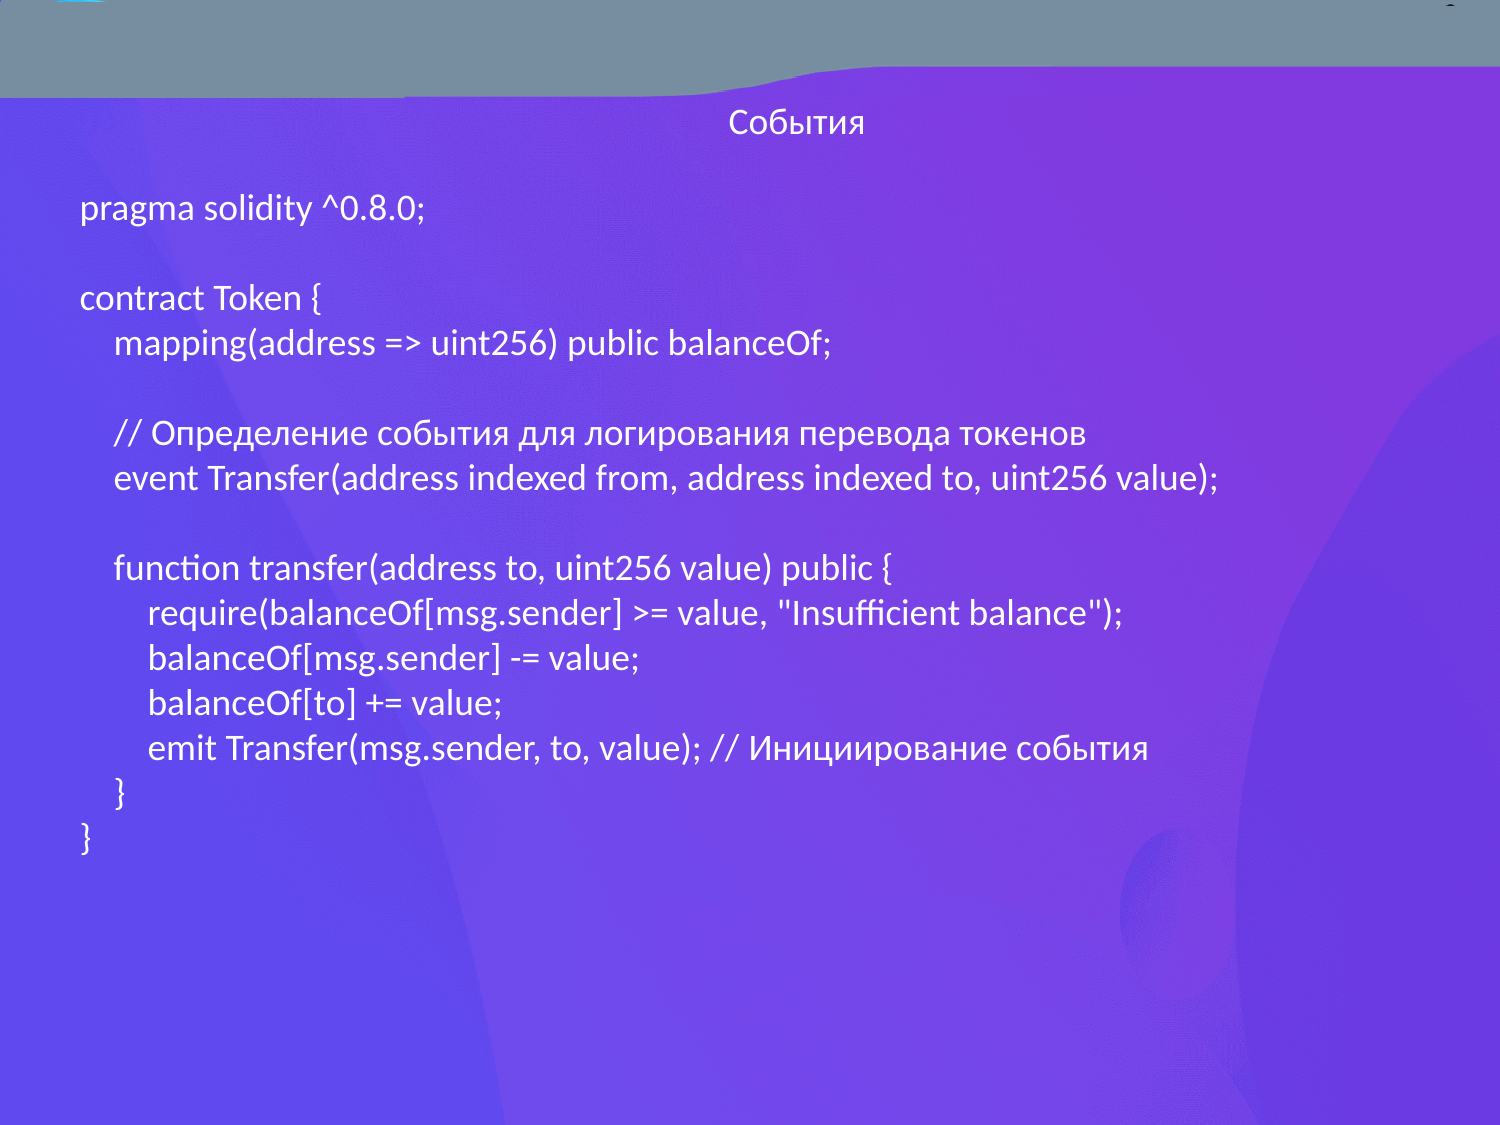

События
pragma solidity ^0.8.0;

contract Token {
    mapping(address => uint256) public balanceOf;

    // Определение события для логирования перевода токенов
    event Transfer(address indexed from, address indexed to, uint256 value);

    function transfer(address to, uint256 value) public {
        require(balanceOf[msg.sender] >= value, "Insufficient balance");
        balanceOf[msg.sender] -= value;
        balanceOf[to] += value;
        emit Transfer(msg.sender, to, value); // Инициирование события
    }
}